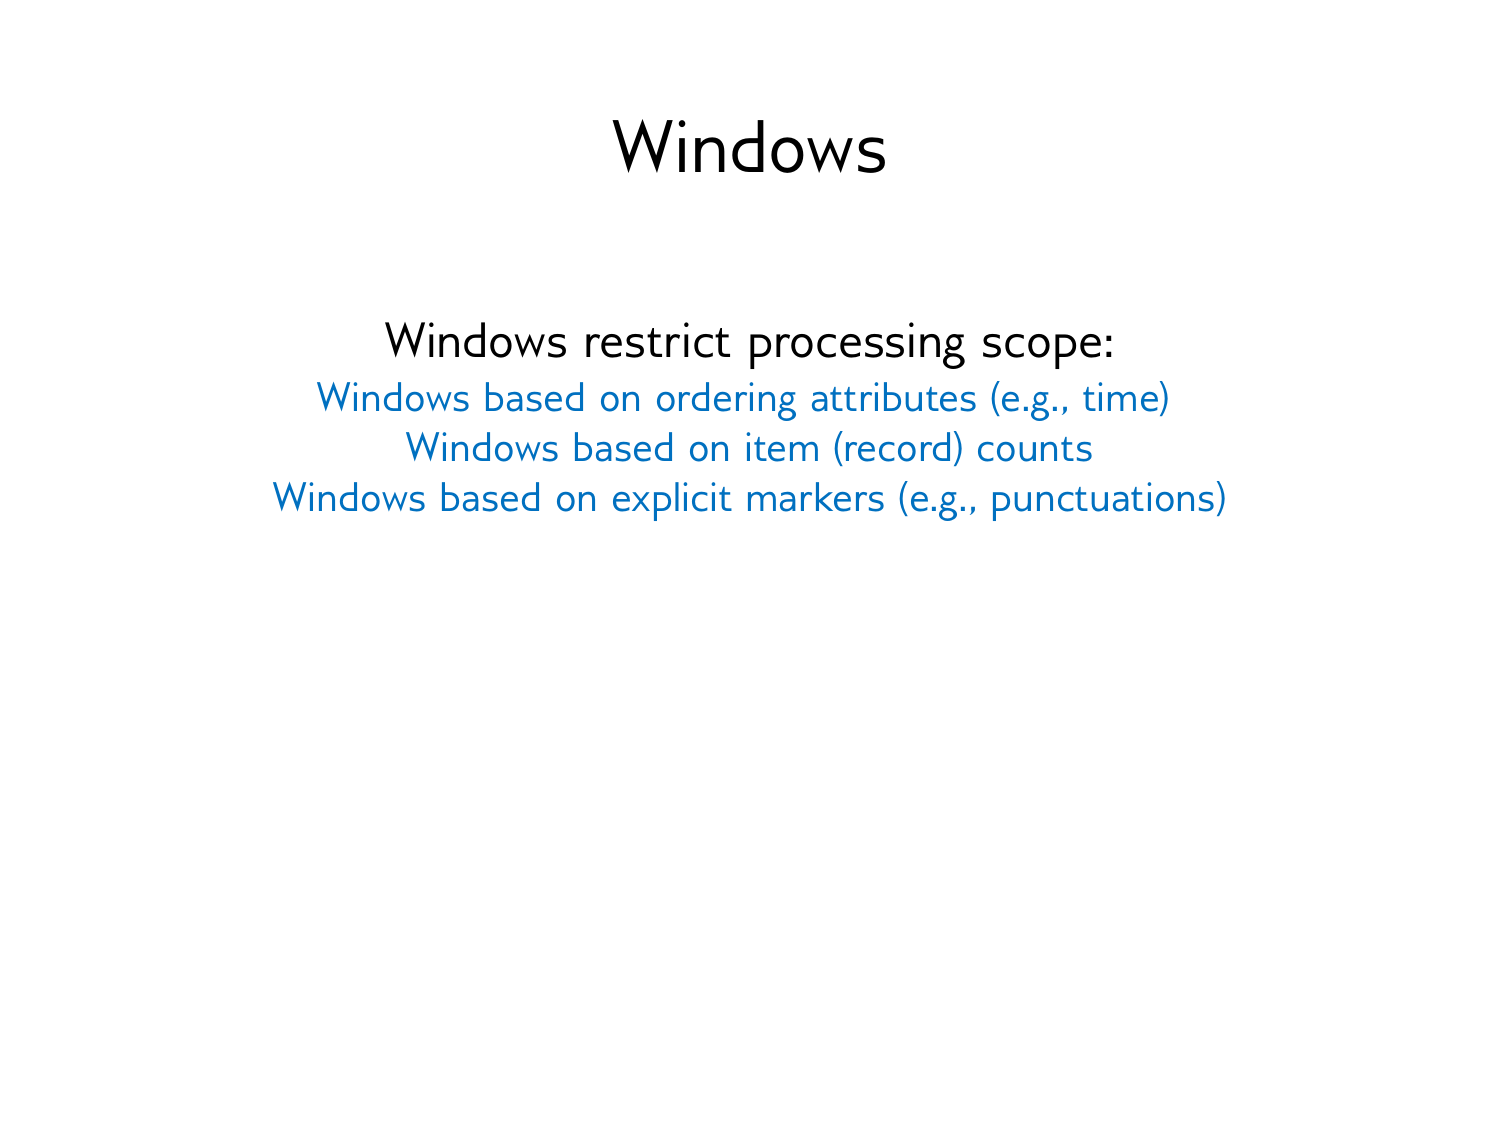

Windows
Windows restrict processing scope:
Windows based on ordering attributes (e.g., time)
Windows based on item (record) counts
Windows based on explicit markers (e.g., punctuations)